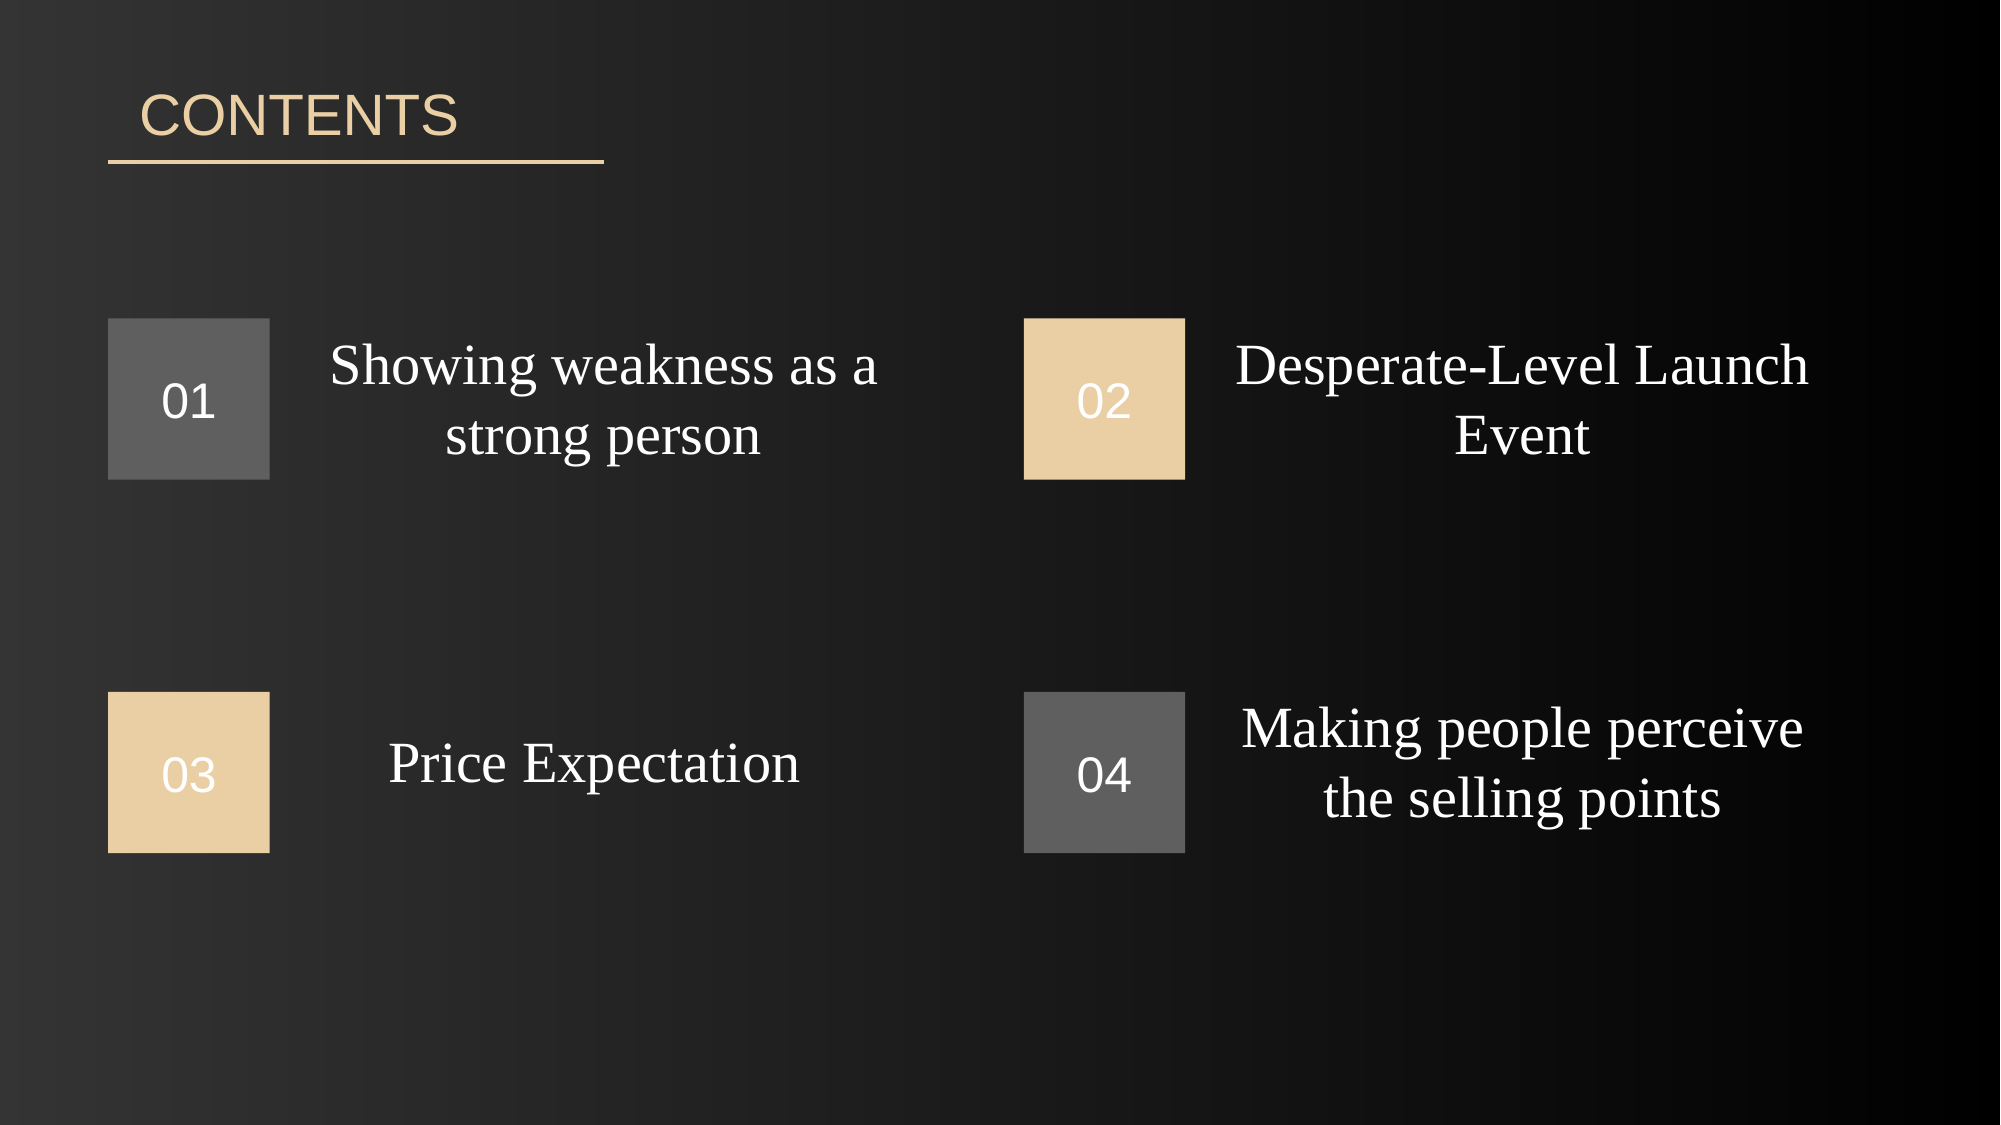

CONTENTS
Desperate-Level Launch Event
02
01
Showing weakness as a strong person
Making people perceive the selling points
04
03
Price Expectation